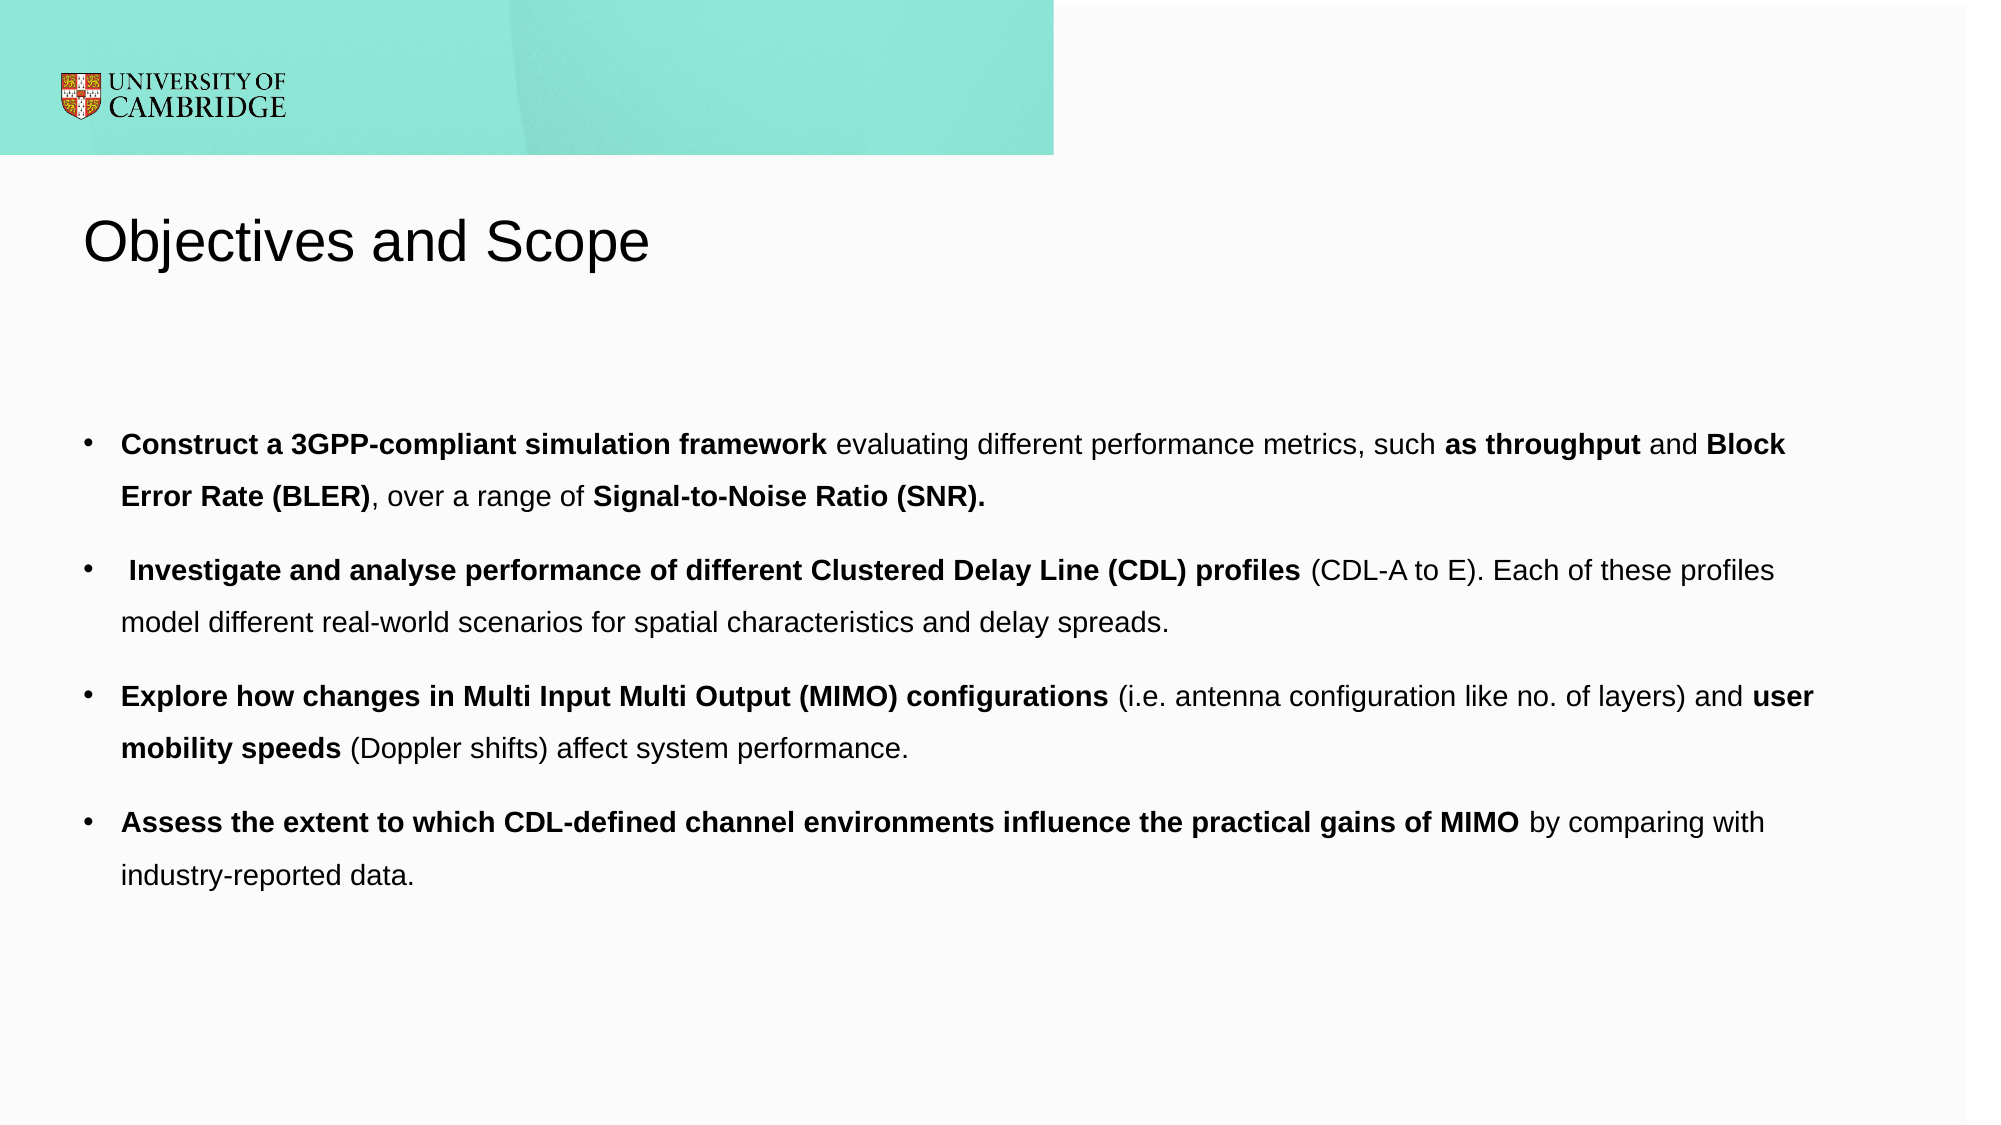

# Objectives and Scope
Construct a 3GPP-compliant simulation framework evaluating different performance metrics, such as throughput and Block Error Rate (BLER), over a range of Signal-to-Noise Ratio (SNR).
 Investigate and analyse performance of different Clustered Delay Line (CDL) profiles (CDL-A to E). Each of these profiles model different real-world scenarios for spatial characteristics and delay spreads.
Explore how changes in Multi Input Multi Output (MIMO) configurations (i.e. antenna configuration like no. of layers) and user mobility speeds (Doppler shifts) affect system performance.
Assess the extent to which CDL-defined channel environments influence the practical gains of MIMO by comparing with industry-reported data.